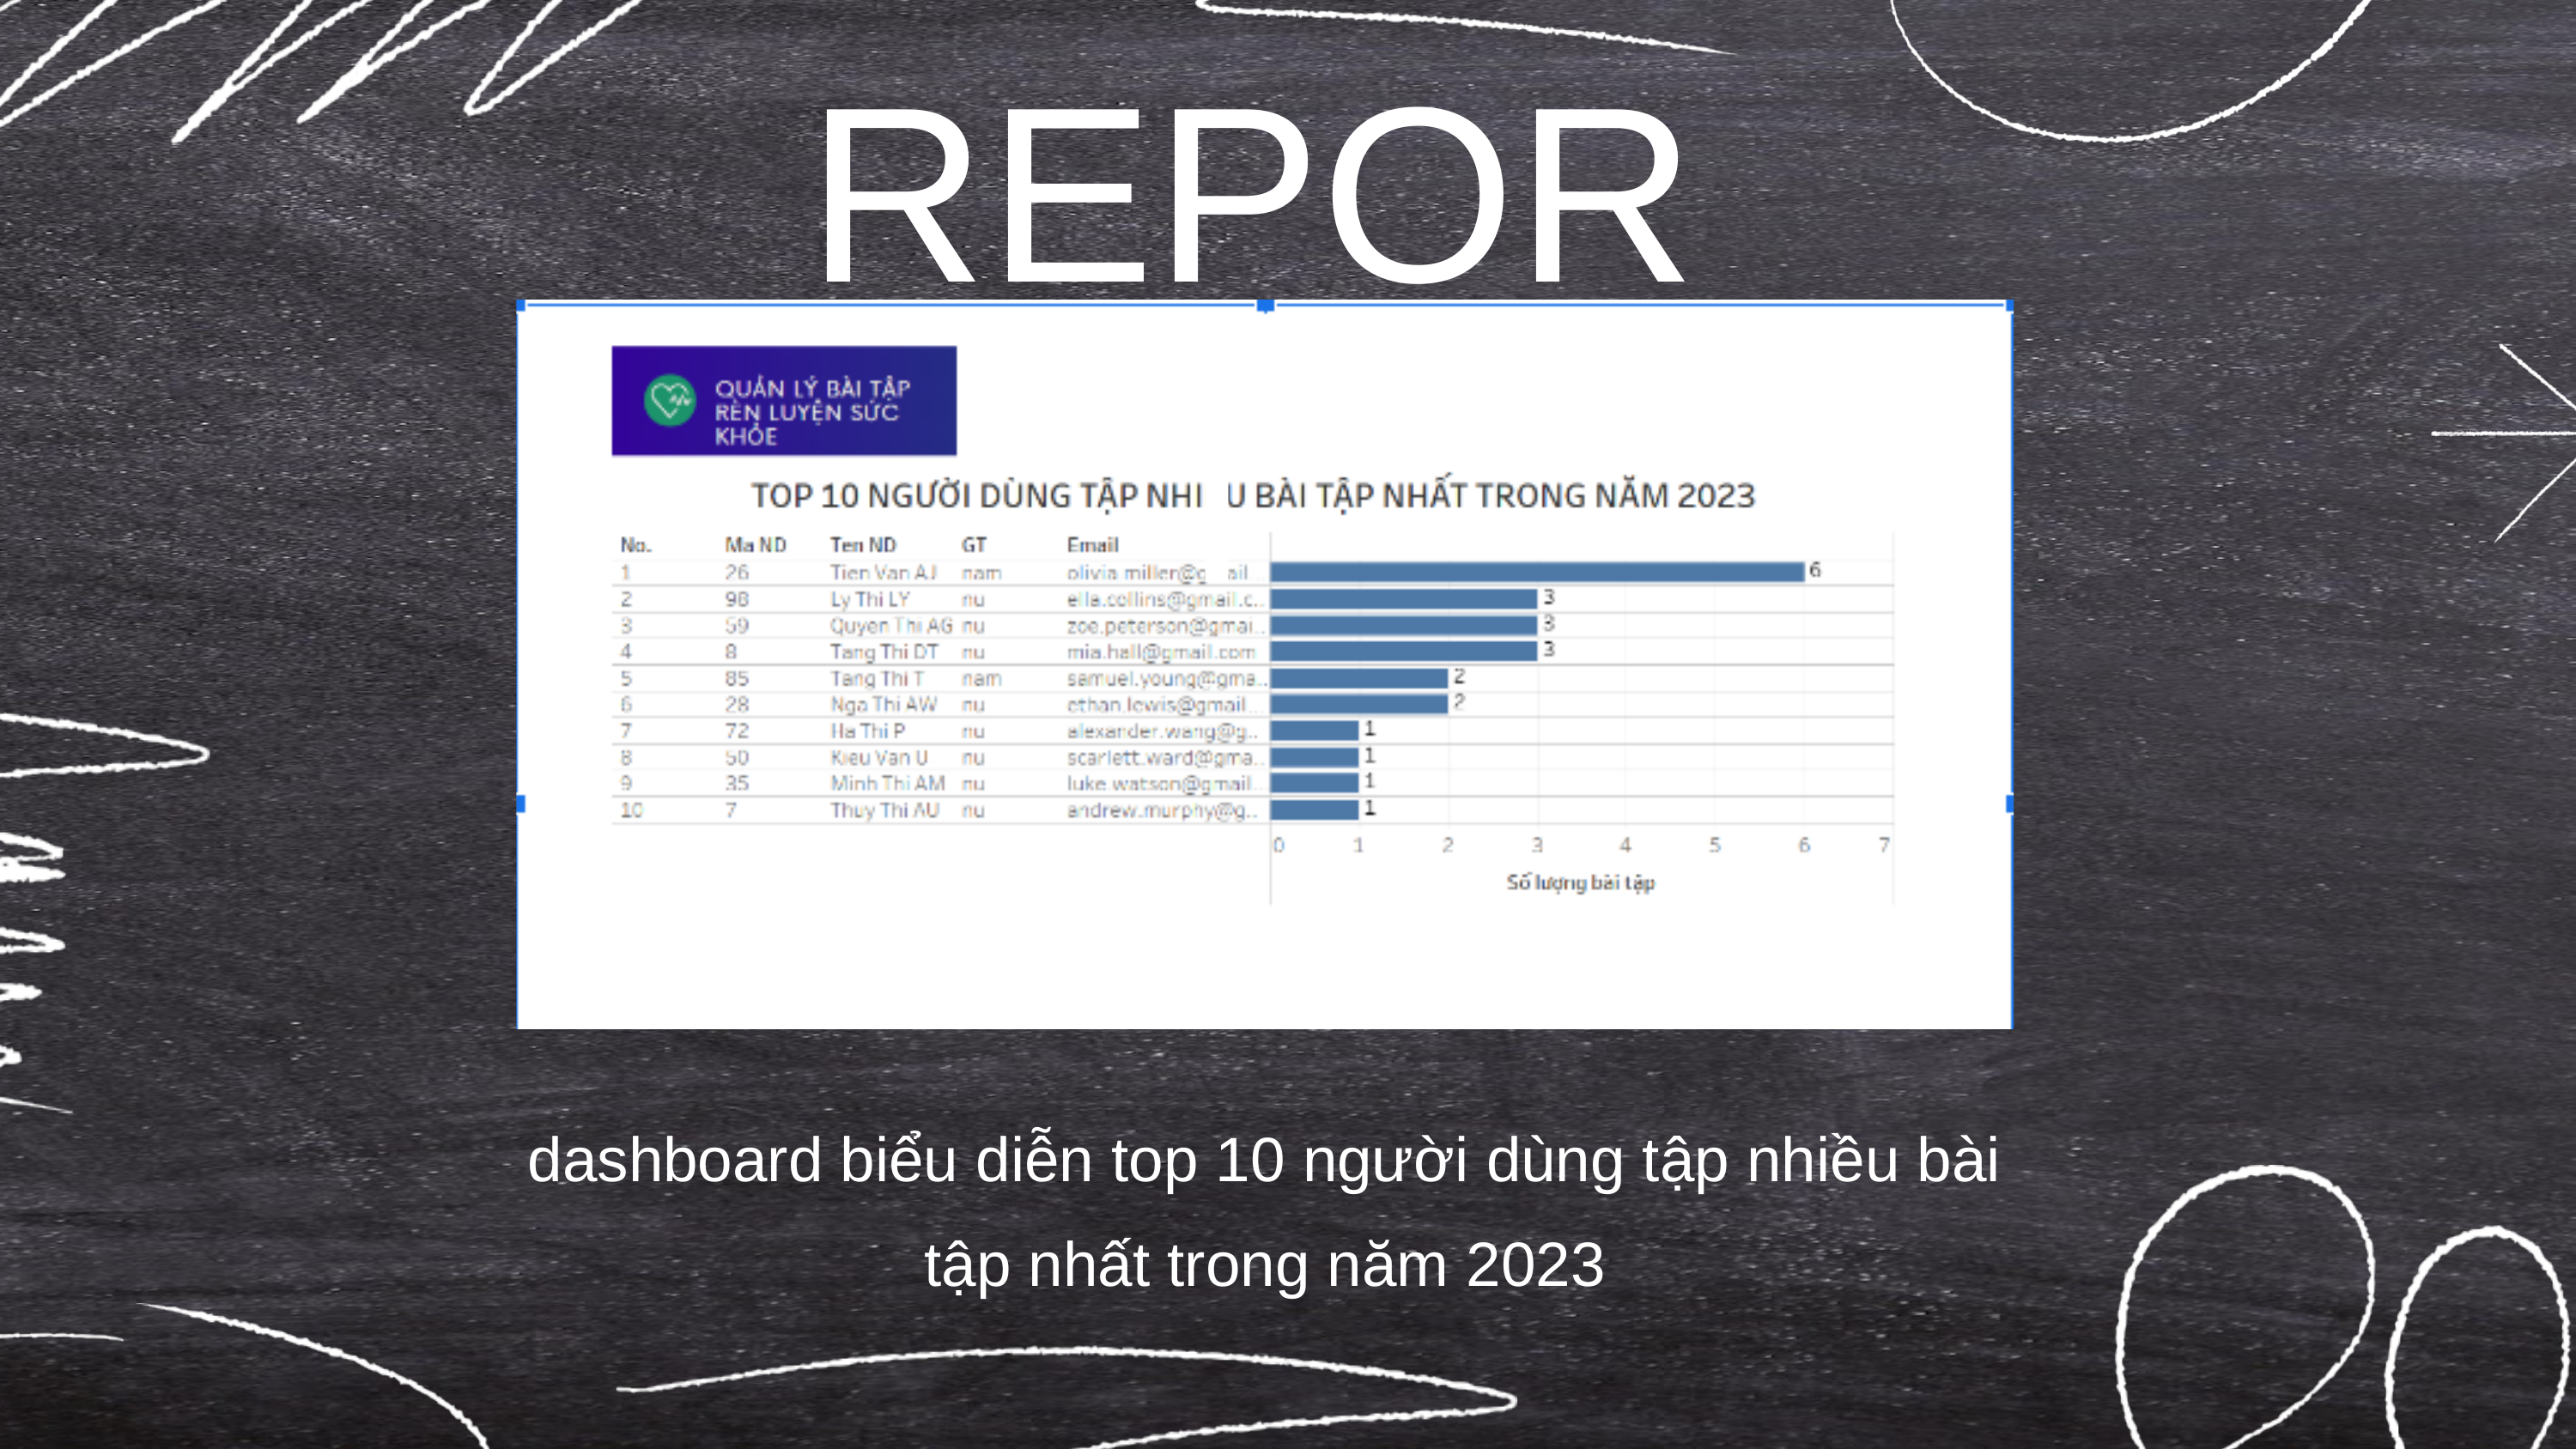

REPORT

dashboard biểu diễn top 10 người dùng tập nhiều bài tập nhất trong năm 2023